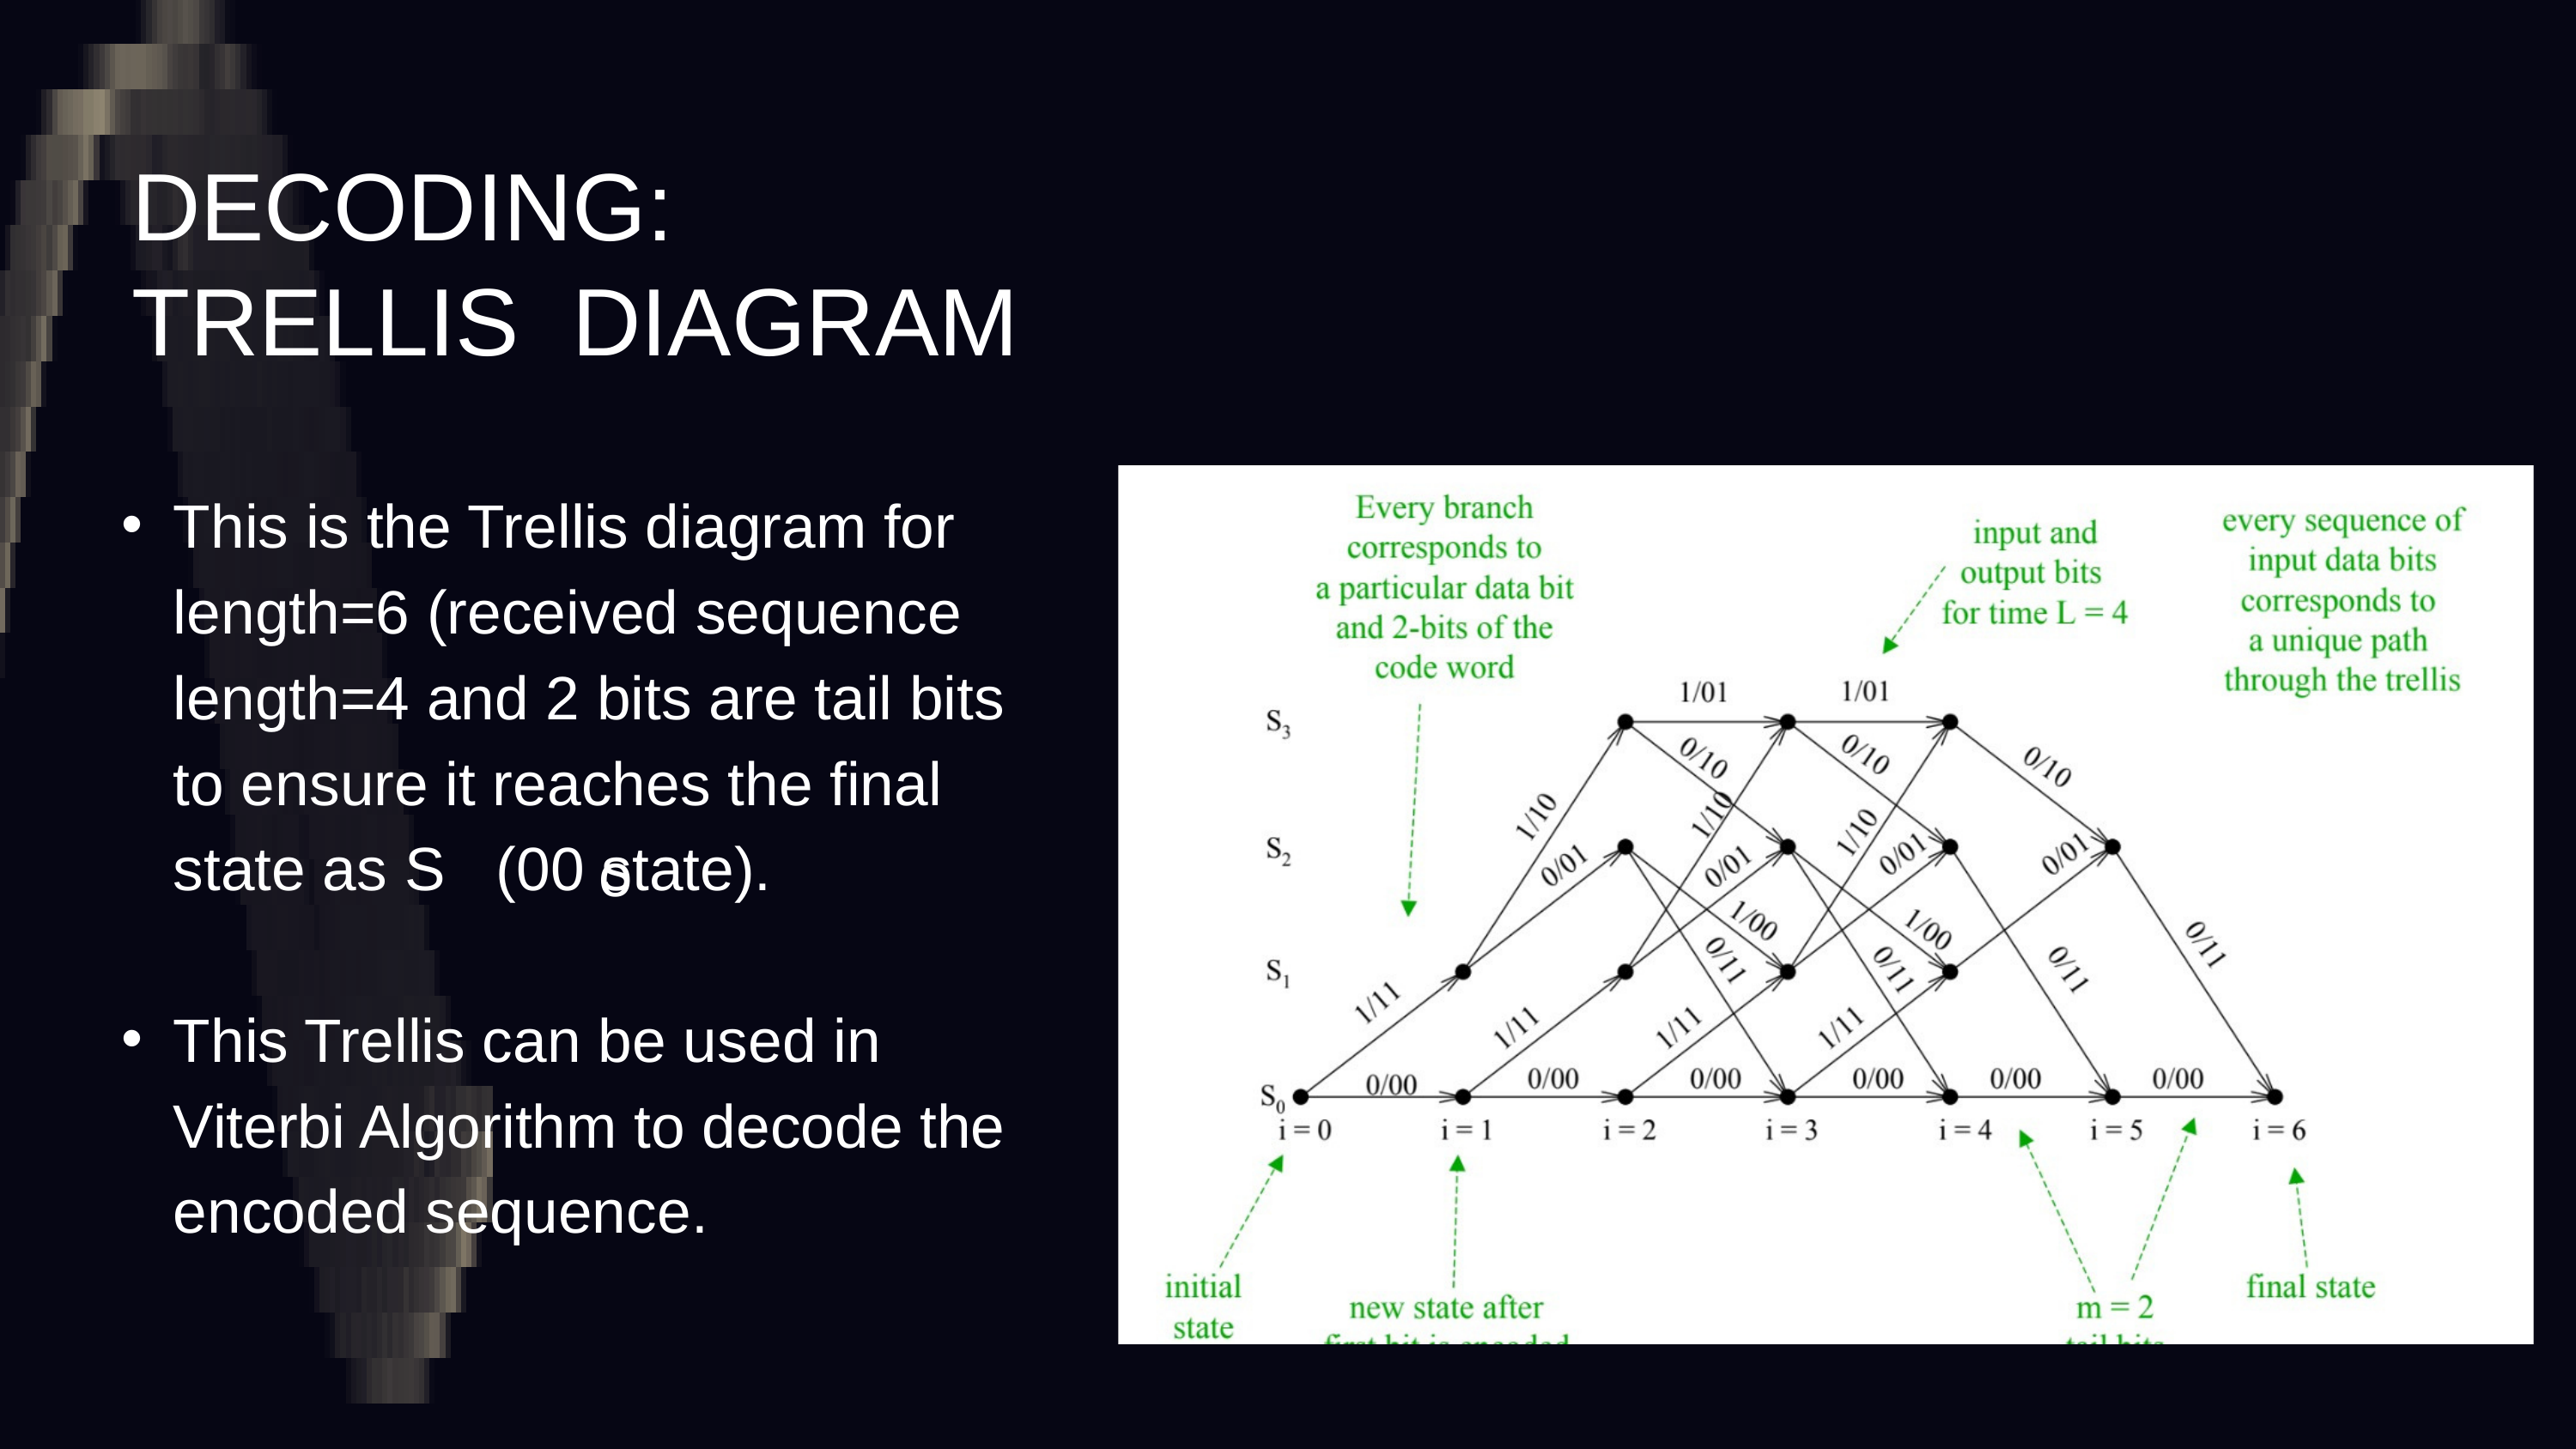

DECODING:
TRELLIS  DIAGRAM

This is the Trellis diagram for length=6 (received sequence length=4 and 2 bits are tail bits to ensure it reaches the final state as S   (00 state).

This Trellis can be used in Viterbi Algorithm to decode the encoded sequence.

o